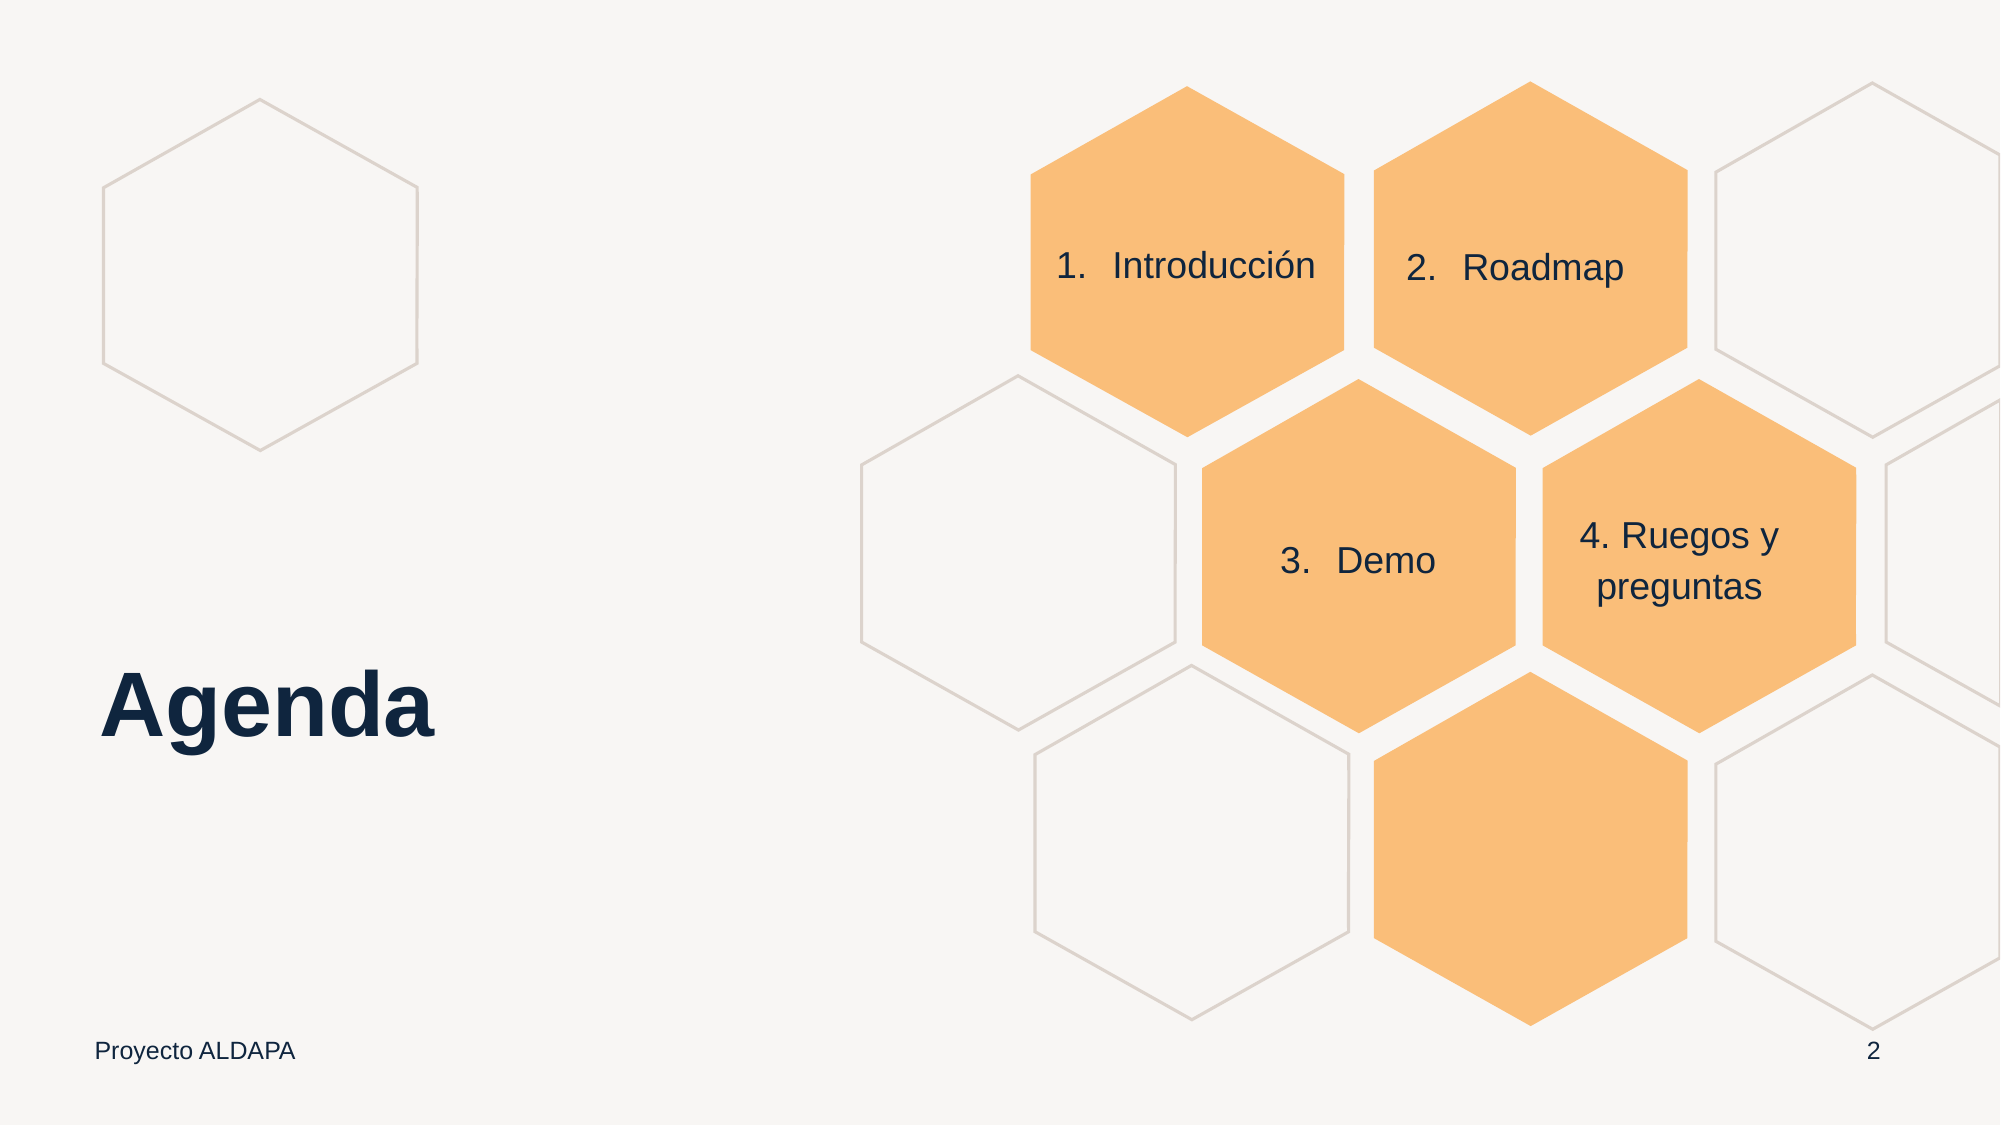

Roadmap
Introducción
4. Ruegos y preguntas
Demo
# Agenda

Proyecto ALDAPA
2